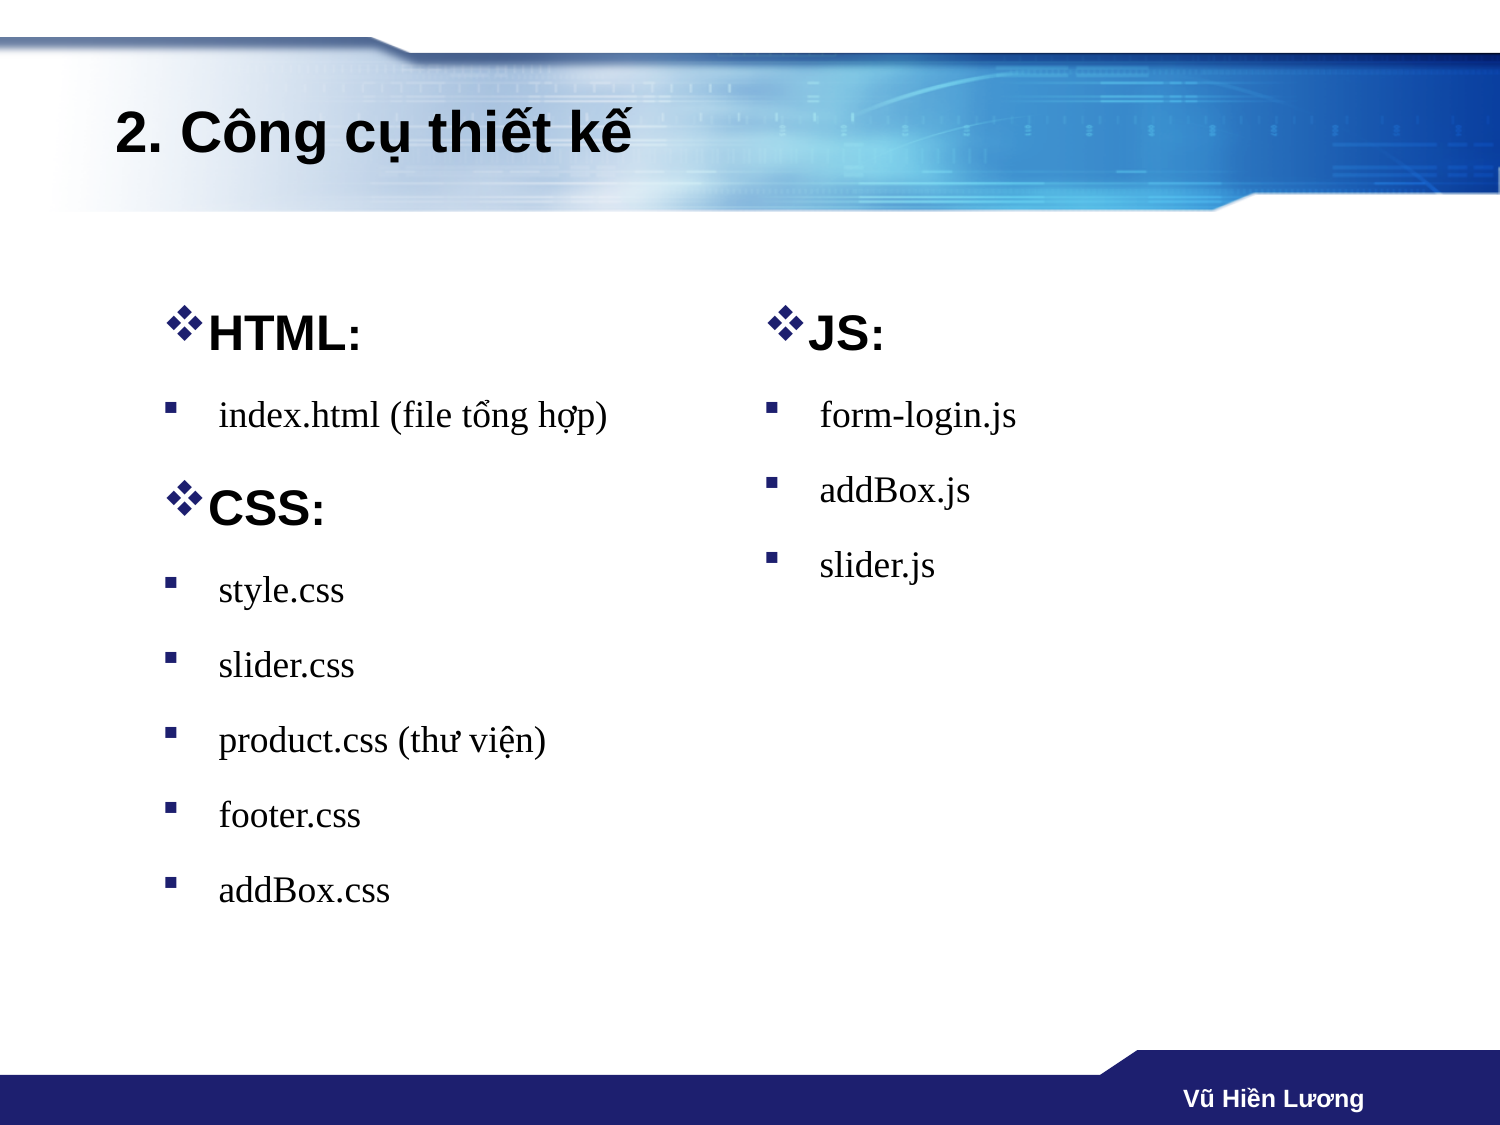

# 2. Công cụ thiết kế
HTML:
index.html (file tổng hợp)
CSS:
style.css
slider.css
product.css (thư viện)
footer.css
addBox.css
JS:
form-login.js
addBox.js
slider.js

Vũ Hiền Lương